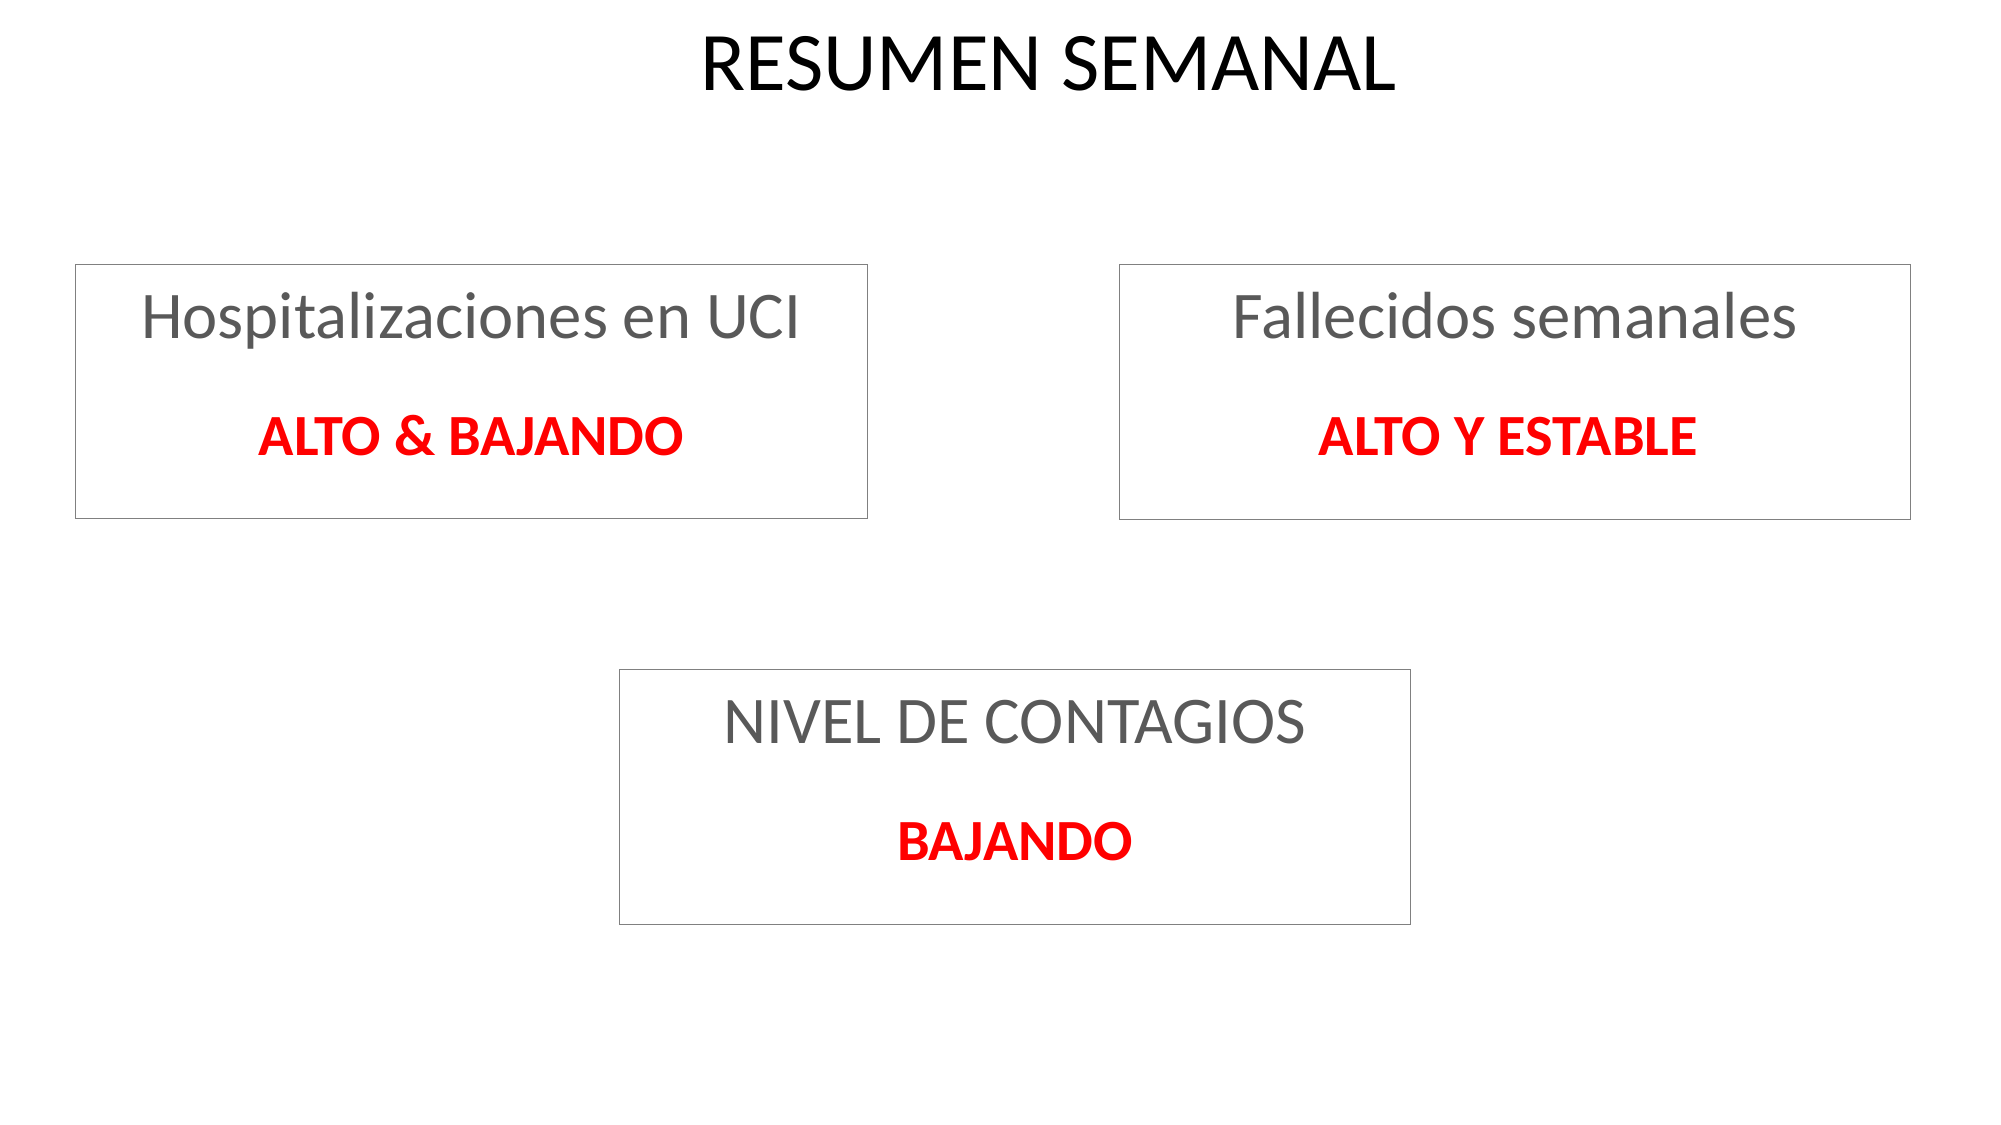

RESUMEN SEMANAL
Hospitalizaciones en UCI

ALTO & BAJANDO

Fallecidos semanales

ALTO Y ESTABLE

NIVEL DE CONTAGIOS

BAJANDO